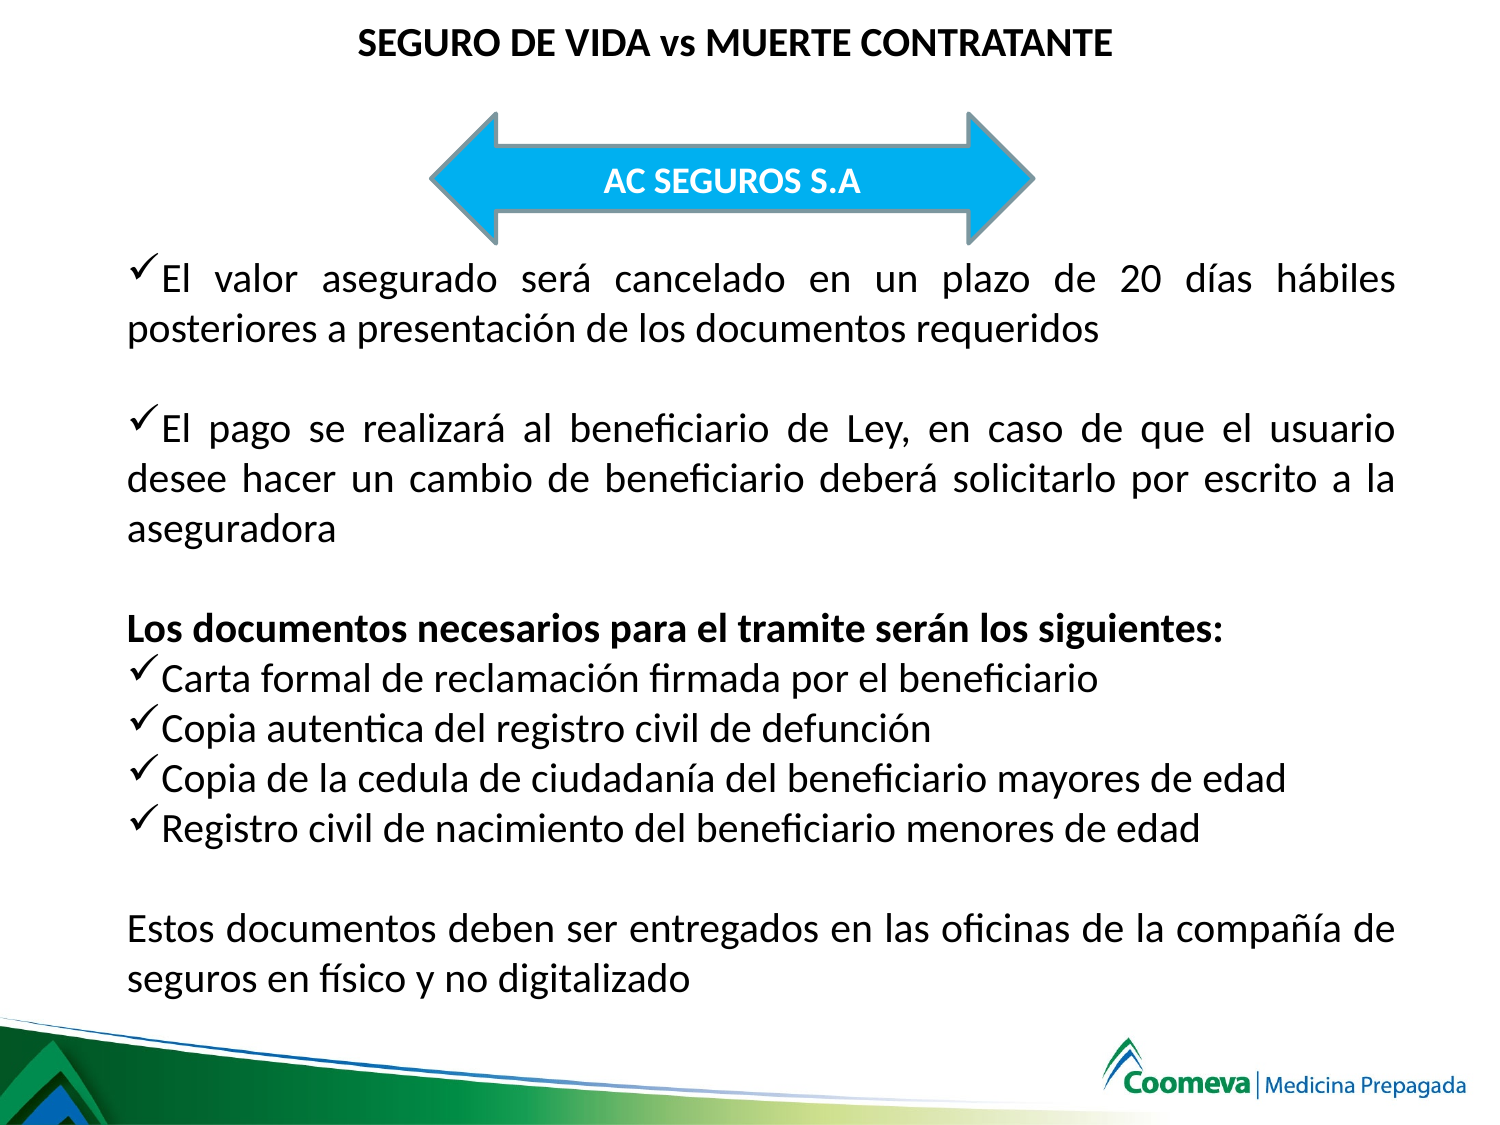

SEGURO DE VIDA vs MUERTE CONTRATANTE
AC SEGUROS S.A

El valor asegurado será cancelado en un plazo de 20 días hábiles posteriores a presentación de los documentos requeridos

El pago se realizará al beneficiario de Ley, en caso de que el usuario desee hacer un cambio de beneficiario deberá solicitarlo por escrito a la aseguradora

Los documentos necesarios para el tramite serán los siguientes:
Carta formal de reclamación firmada por el beneficiario
Copia autentica del registro civil de defunción
Copia de la cedula de ciudadanía del beneficiario mayores de edad
Registro civil de nacimiento del beneficiario menores de edad

Estos documentos deben ser entregados en las oficinas de la compañía de seguros en físico y no digitalizado